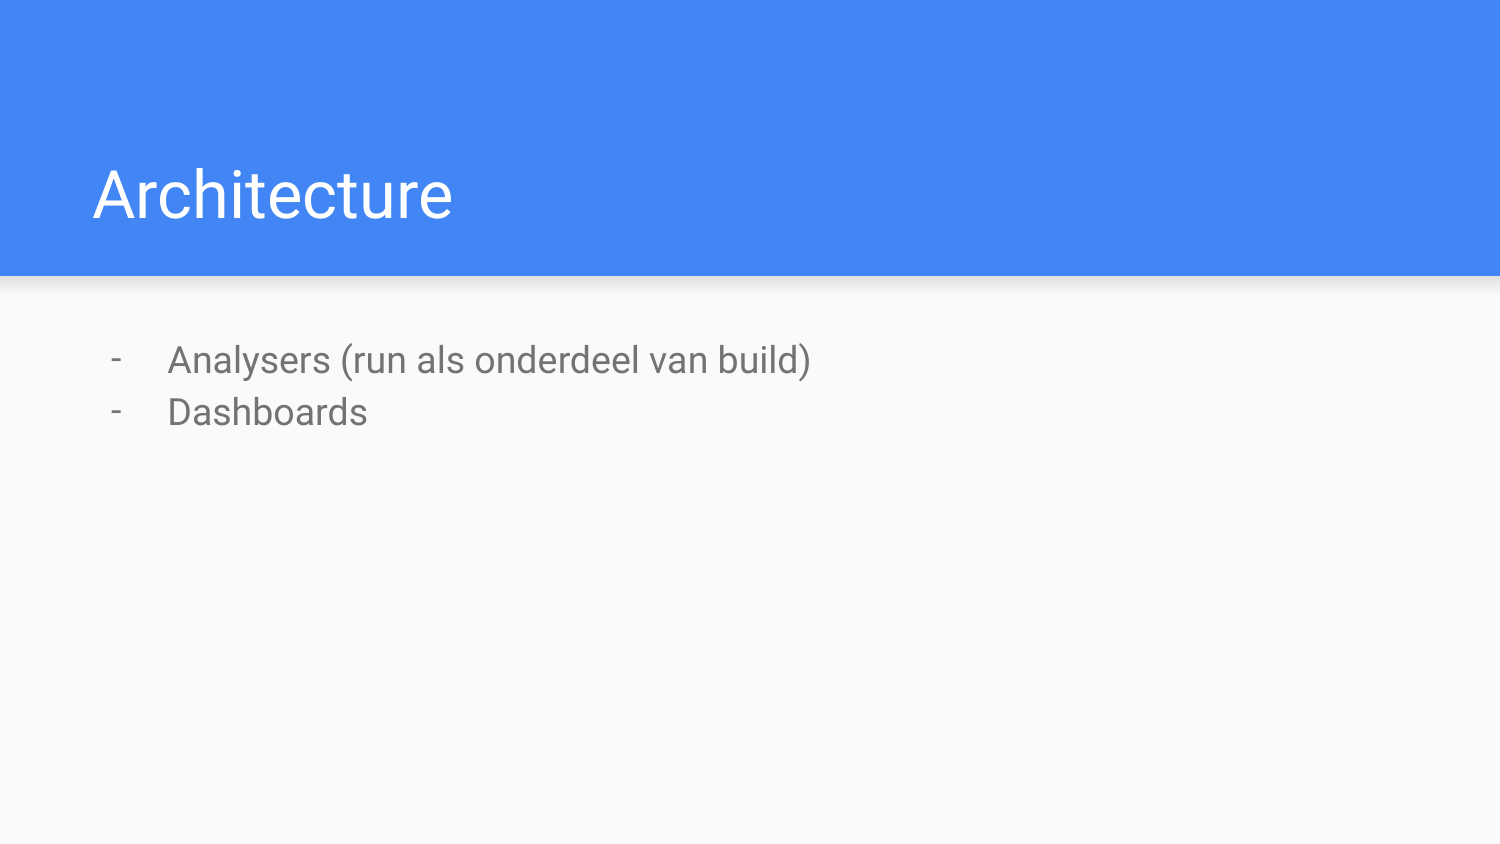

# Architecture
Analysers (run als onderdeel van build)
Dashboards